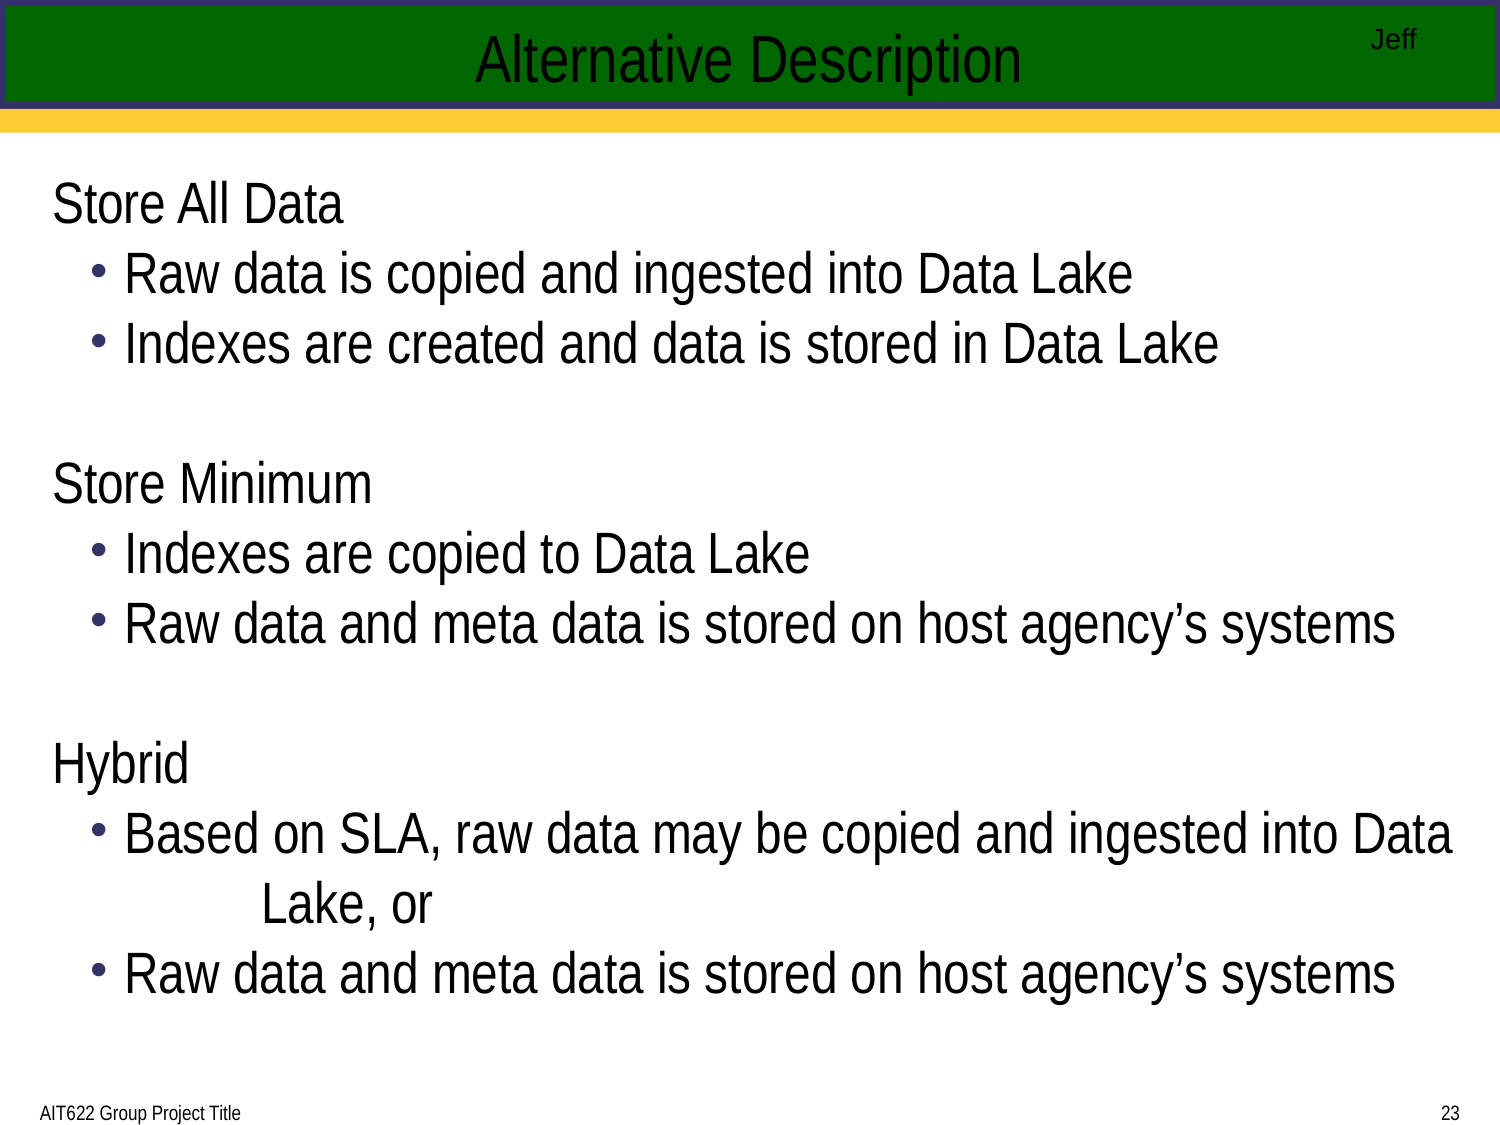

# Alternative Description
Jeff
Store All Data
 Raw data is copied and ingested into Data Lake
 Indexes are created and data is stored in Data Lake

Store Minimum
 Indexes are copied to Data Lake
 Raw data and meta data is stored on host agency’s systems

Hybrid
 Based on SLA, raw data may be copied and ingested into Data 	Lake, or
 Raw data and meta data is stored on host agency’s systems